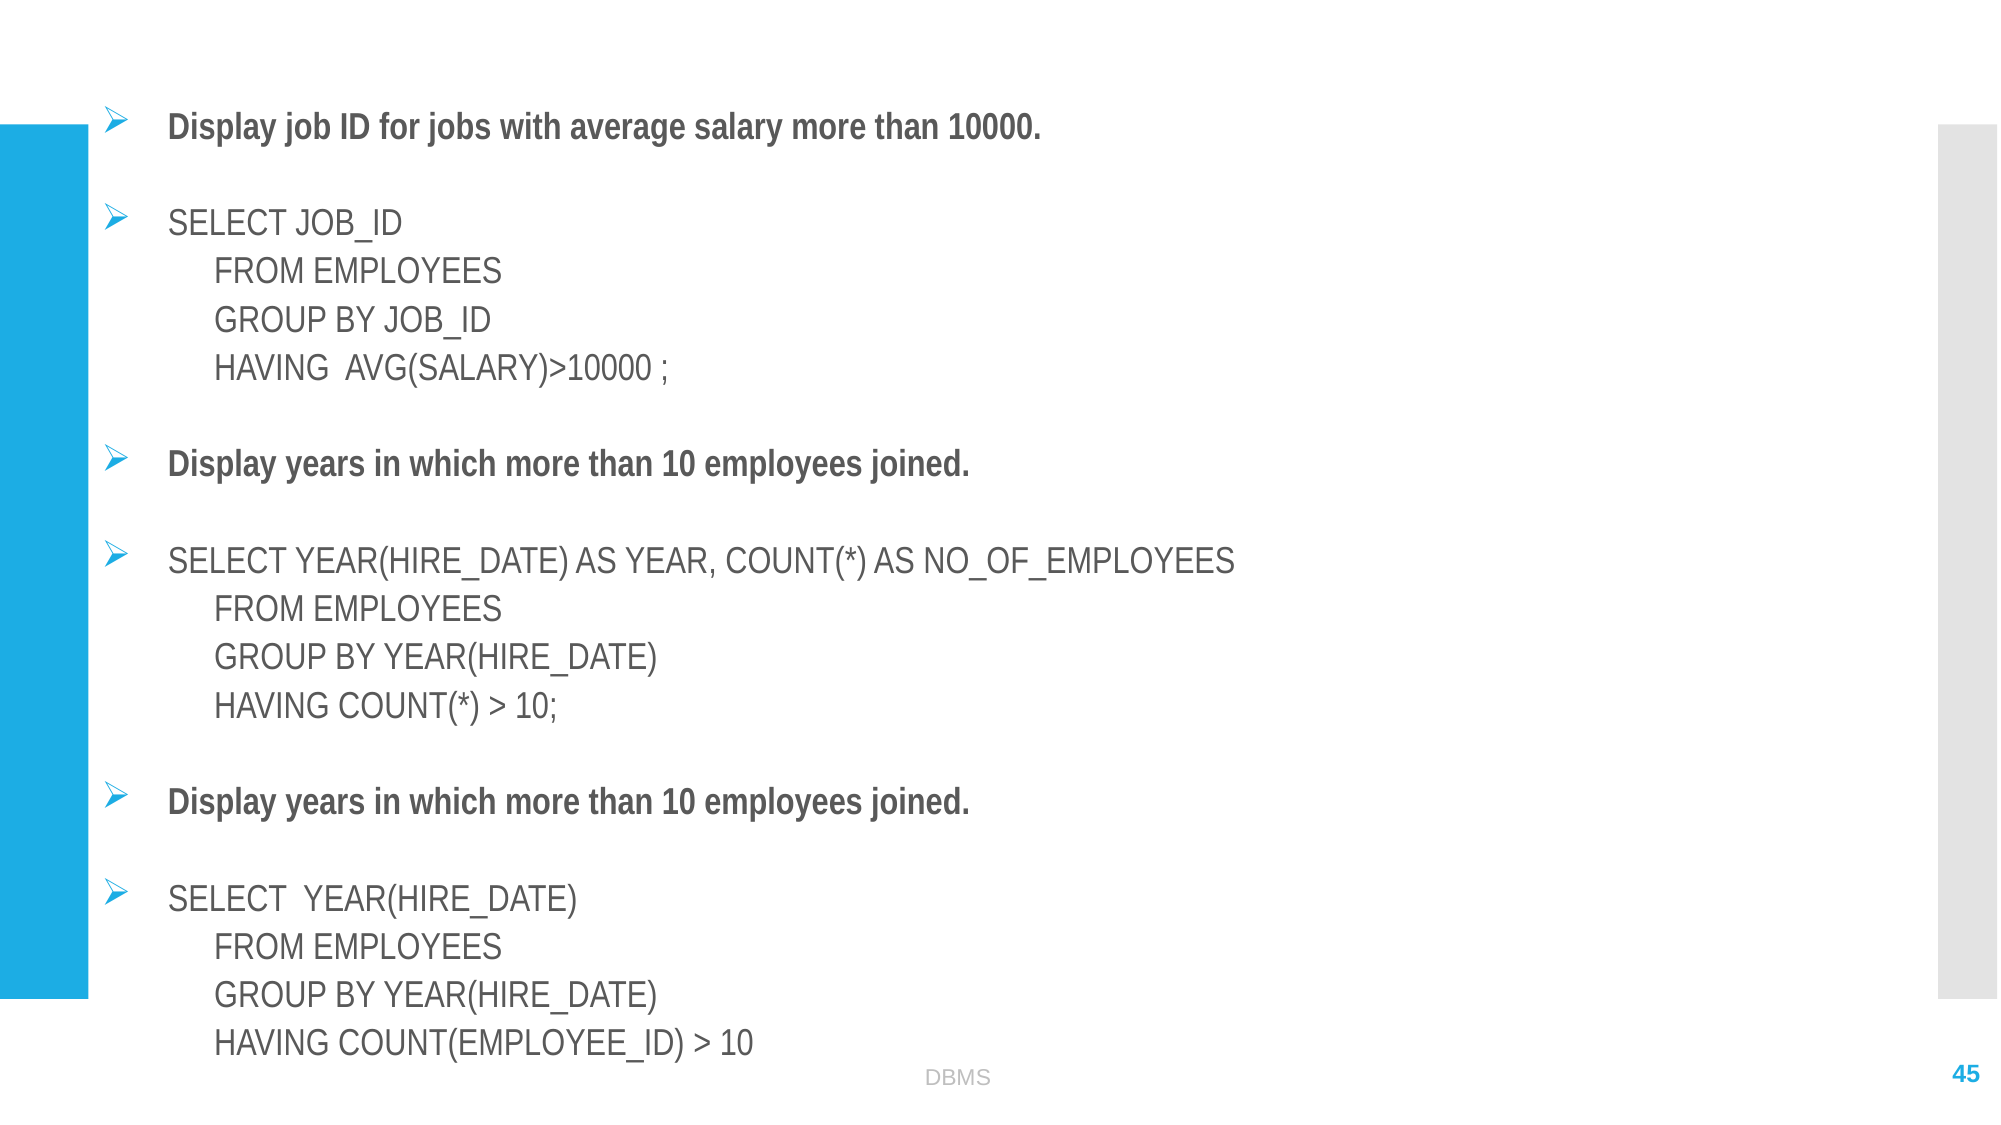

Display job ID for jobs with average salary more than 10000.

SELECT JOB_ID
	FROM EMPLOYEES
	GROUP BY JOB_ID
	HAVING  AVG(SALARY)>10000 ;

Display years in which more than 10 employees joined.

SELECT YEAR(HIRE_DATE) AS YEAR, COUNT(*) AS NO_OF_EMPLOYEES
	FROM EMPLOYEES
	GROUP BY YEAR(HIRE_DATE)
	HAVING COUNT(*) > 10;

Display years in which more than 10 employees joined.

SELECT  YEAR(HIRE_DATE)
	FROM EMPLOYEES
	GROUP BY YEAR(HIRE_DATE)
	HAVING COUNT(EMPLOYEE_ID) > 10
45
DBMS